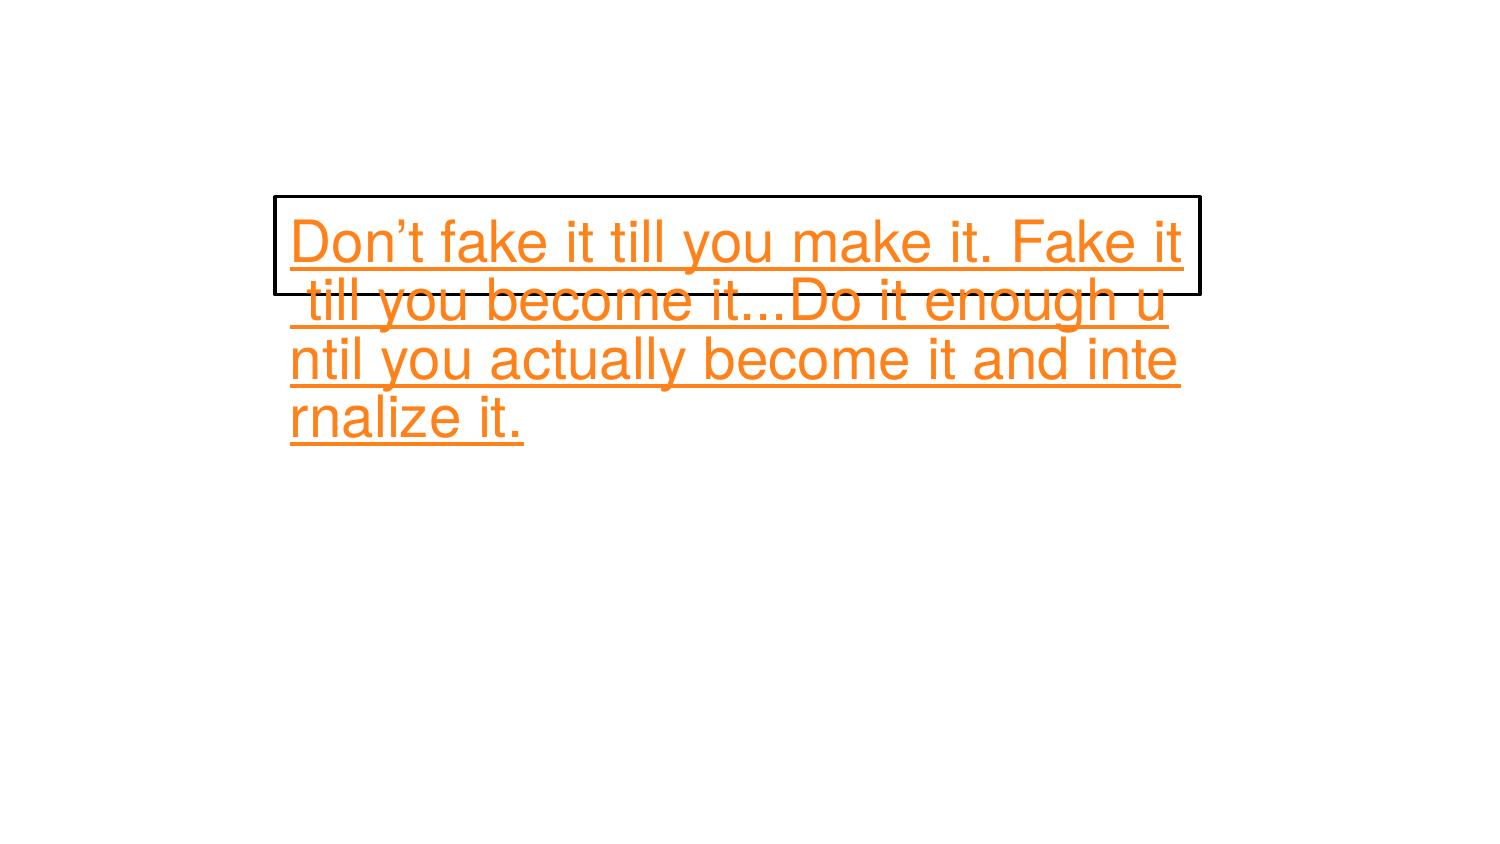

Don’t fake it till you make it. Fake it till you become it...Do it enough until you actually become it and internalize it.